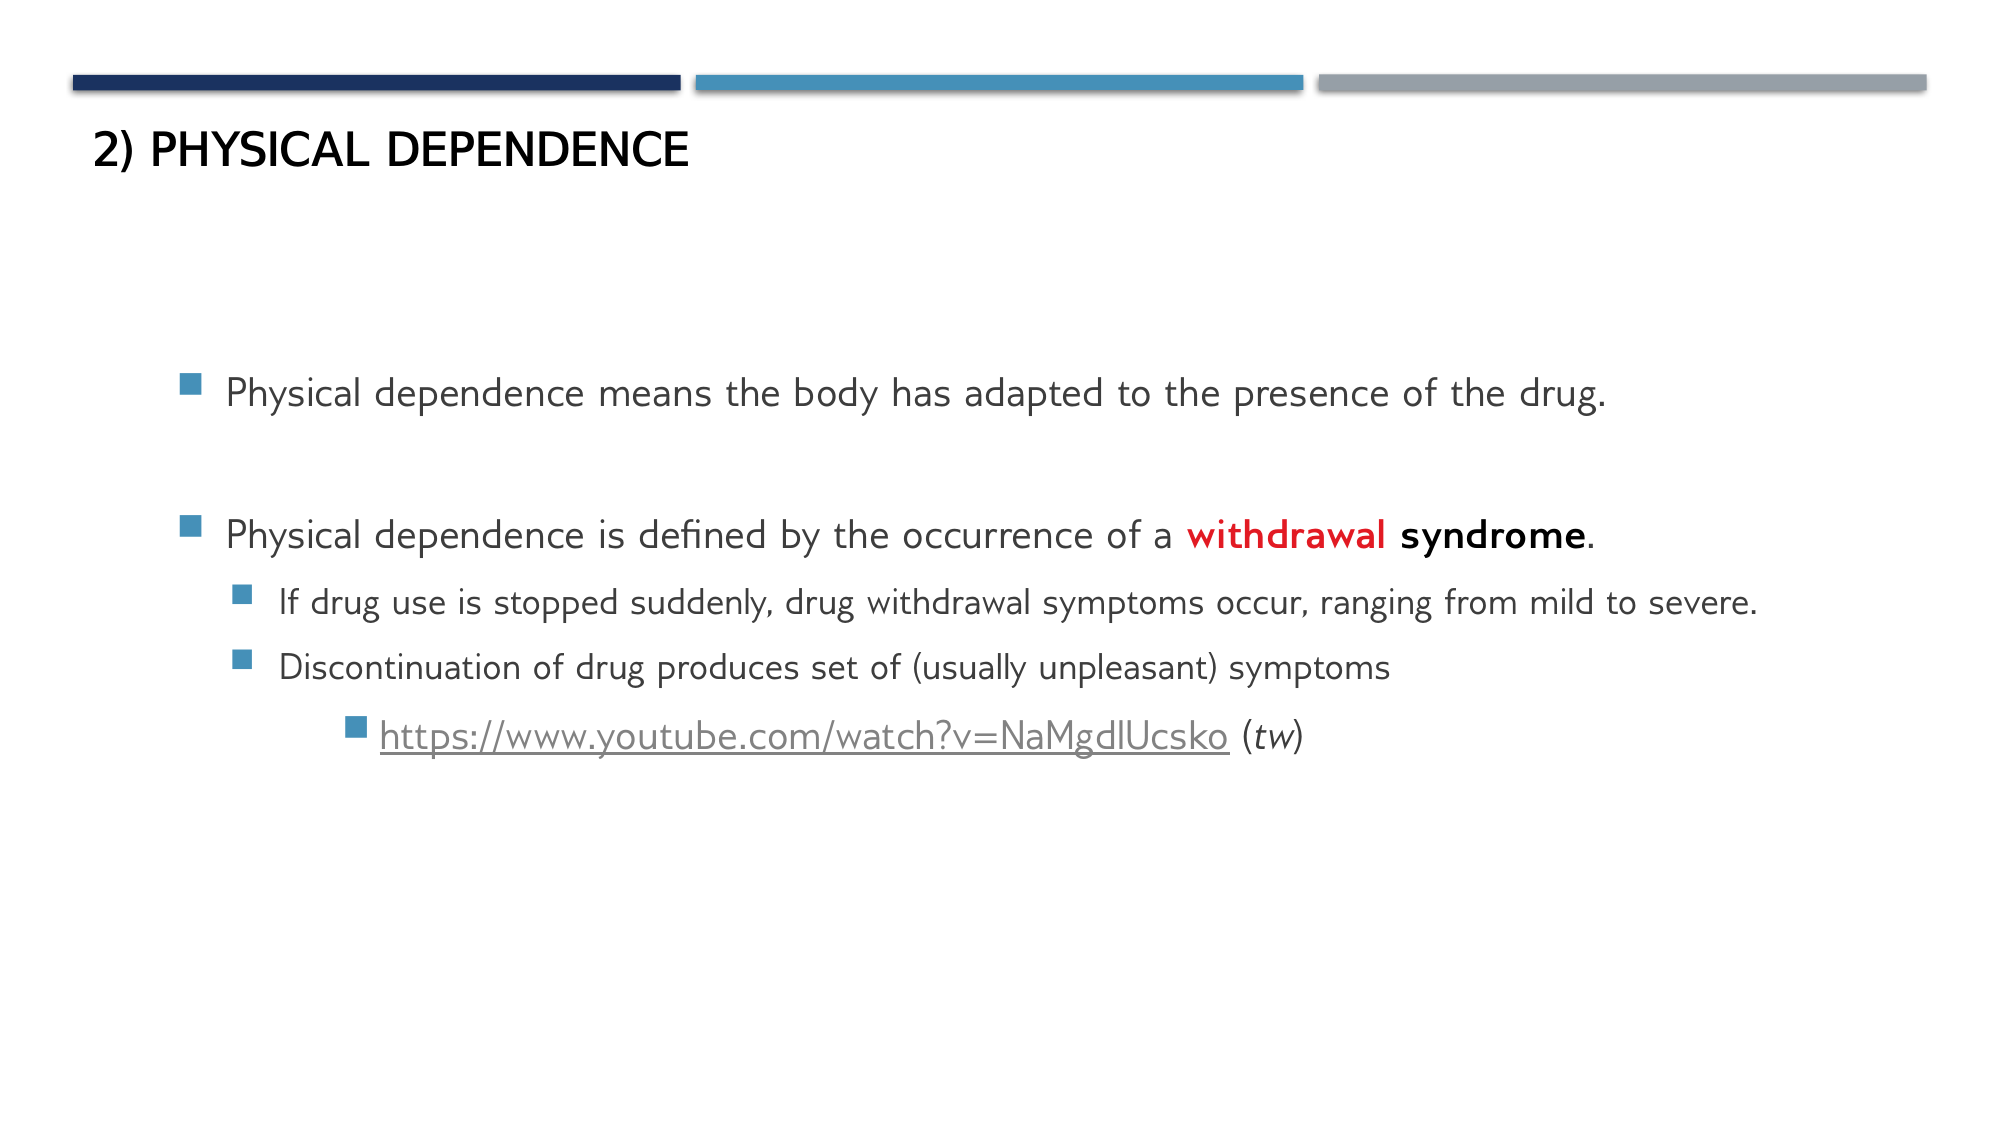

# 2) Physical Dependence
Physical dependence means the body has adapted to the presence of the drug.

Physical dependence is defined by the occurrence of a withdrawal syndrome.
If drug use is stopped suddenly, drug withdrawal symptoms occur, ranging from mild to severe.
Discontinuation of drug produces set of (usually unpleasant) symptoms
https://www.youtube.com/watch?v=NaMgdlUcsko (tw)